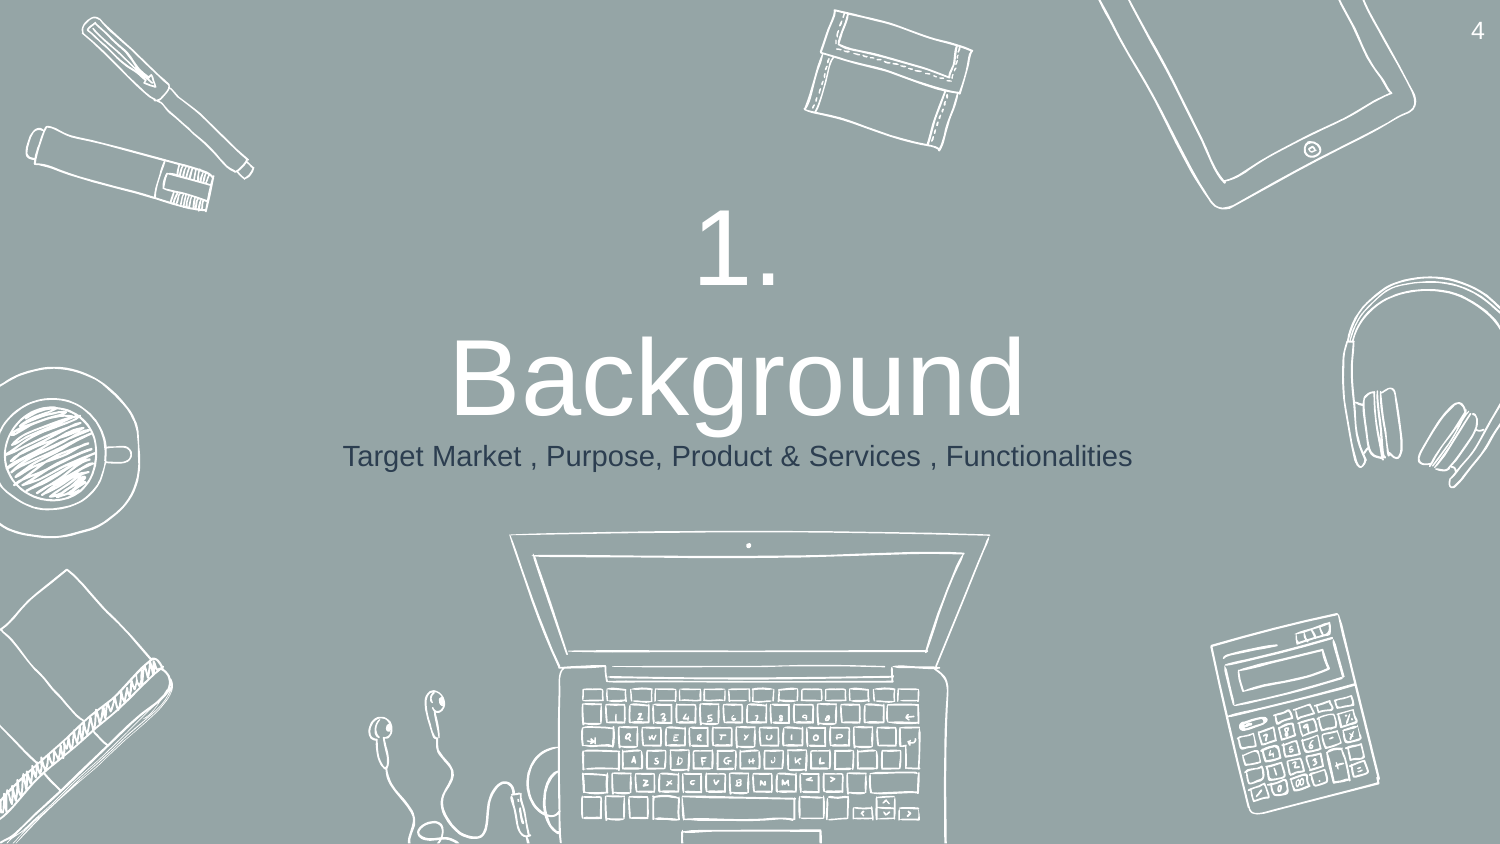

4
# 1.
Background
Target Market , Purpose, Product & Services , Functionalities